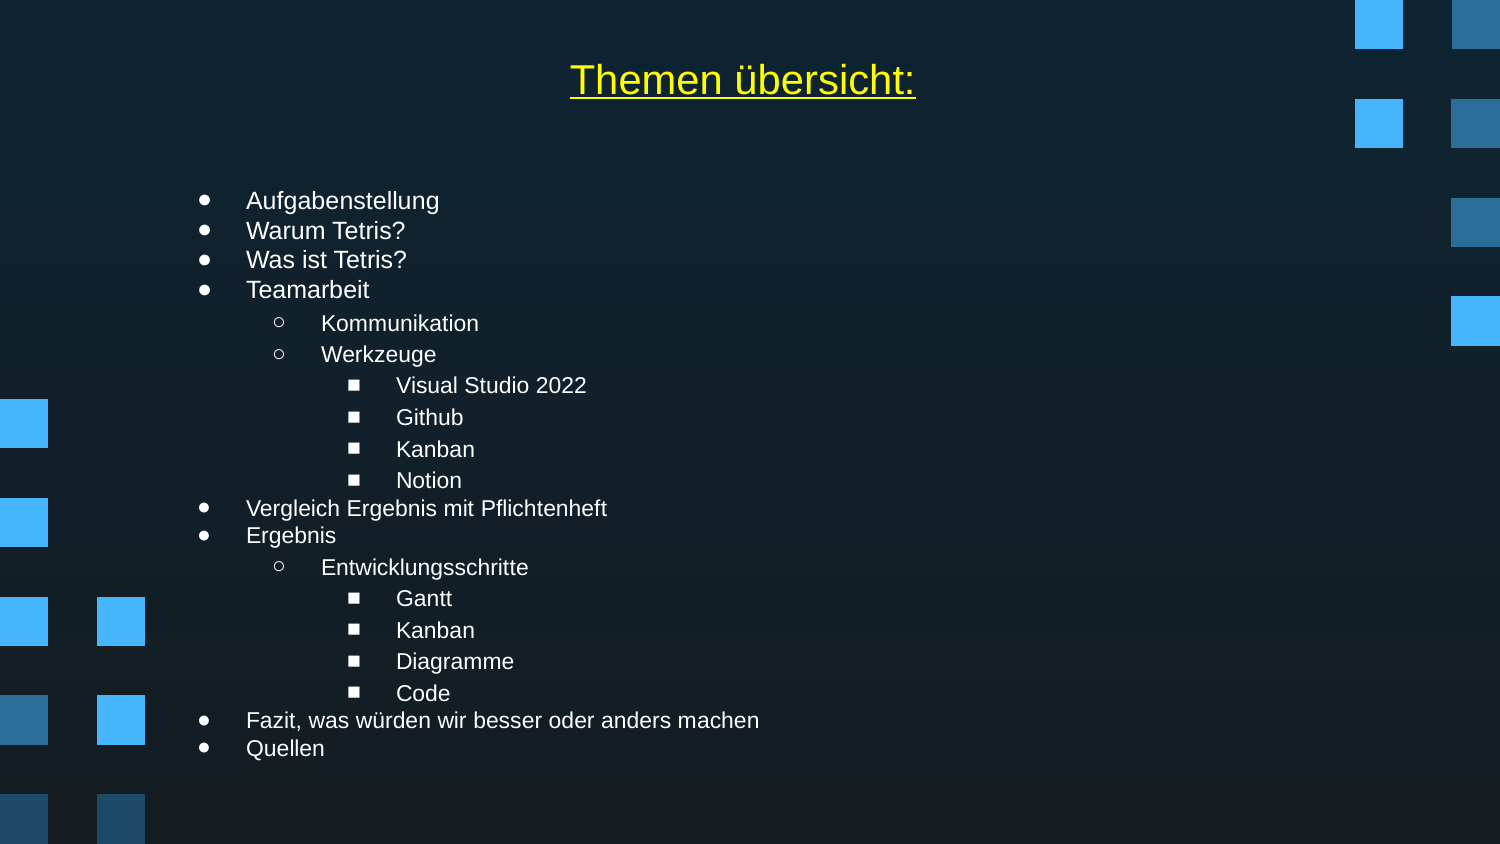

# Themen übersicht:
Aufgabenstellung
Warum Tetris?
Was ist Tetris?
Teamarbeit
Kommunikation
Werkzeuge
Visual Studio 2022
Github
Kanban
Notion
Vergleich Ergebnis mit Pflichtenheft
Ergebnis
Entwicklungsschritte
Gantt
Kanban
Diagramme
Code
Fazit, was würden wir besser oder anders machen
Quellen